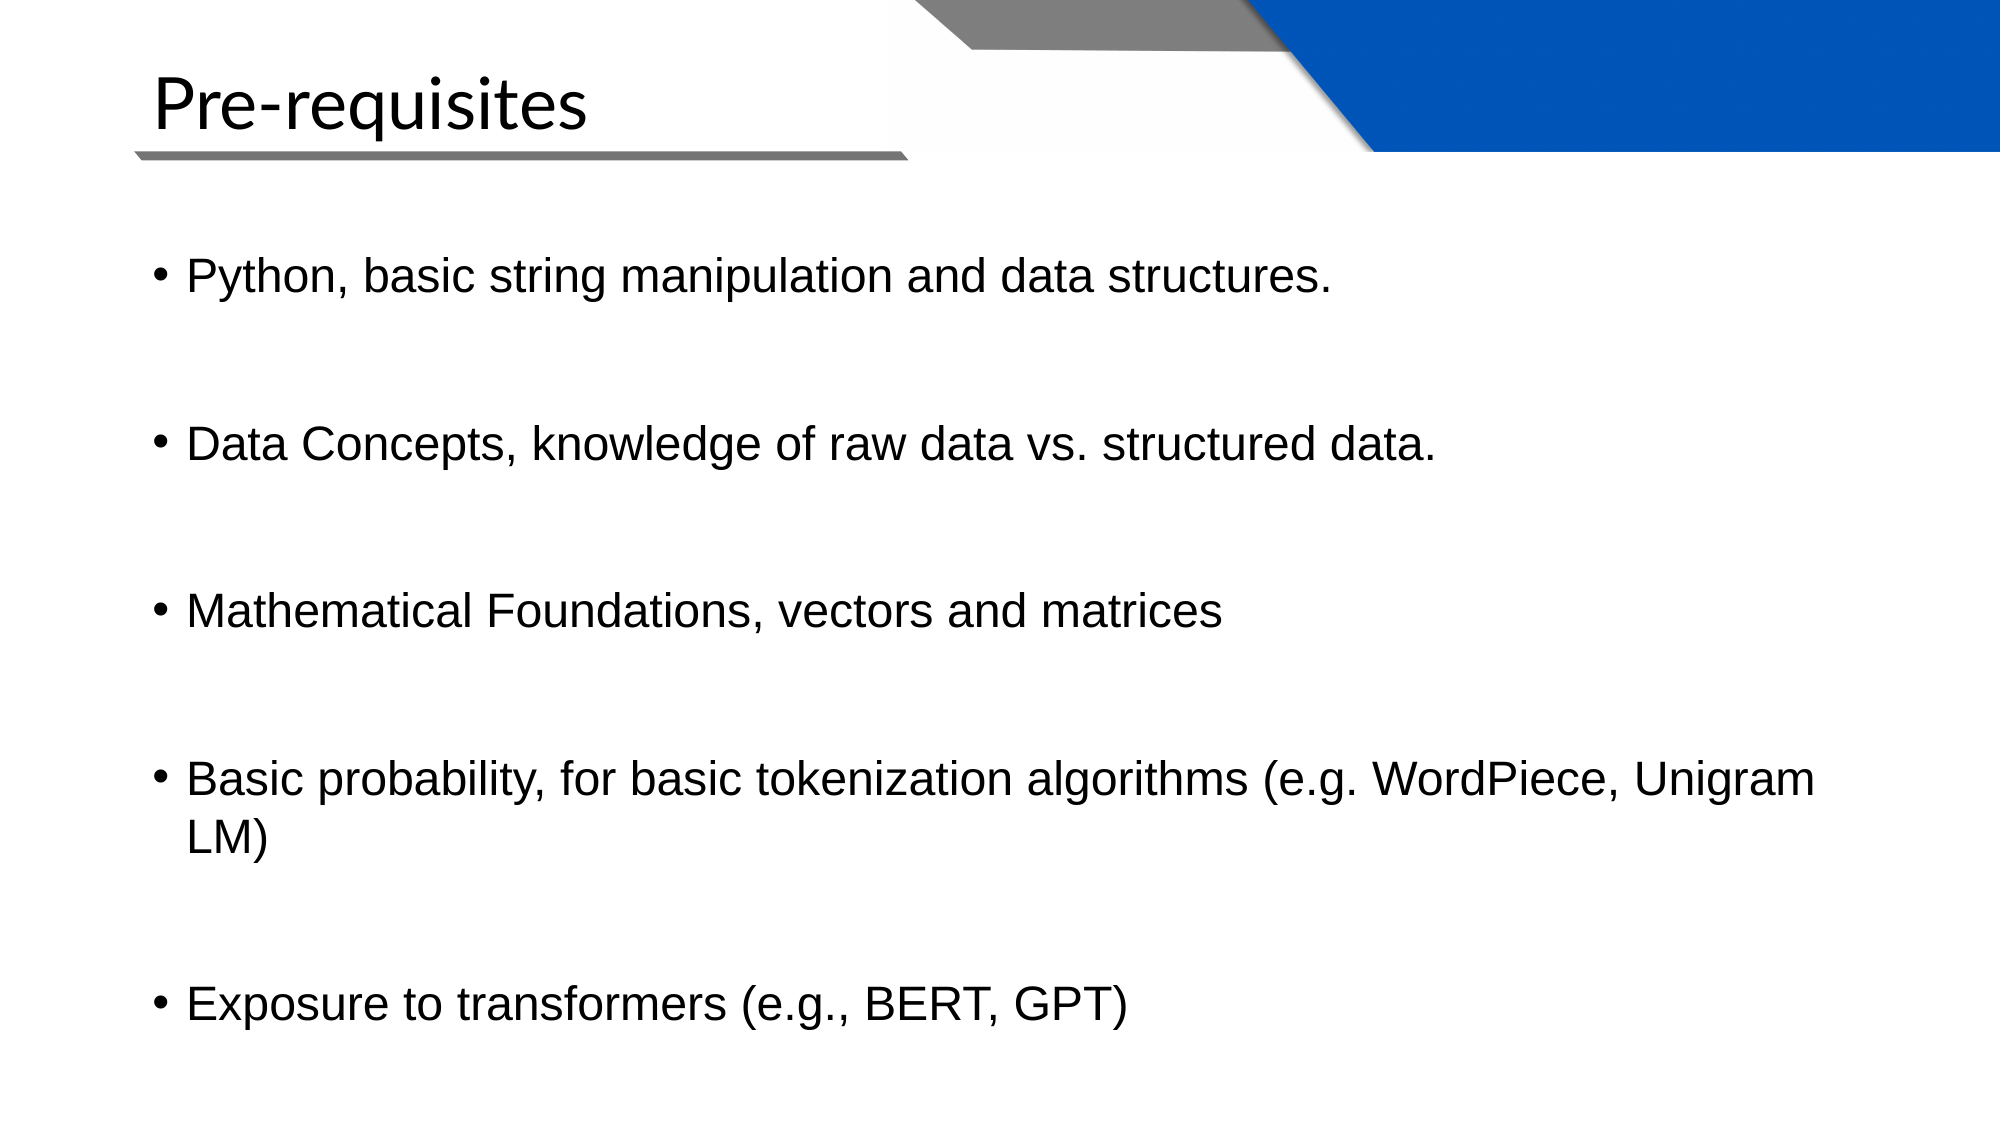

# Pre-requisites
Python, basic string manipulation and data structures.

Data Concepts, knowledge of raw data vs. structured data.

Mathematical Foundations, vectors and matrices

Basic probability, for basic tokenization algorithms (e.g. WordPiece, Unigram LM)

Exposure to transformers (e.g., BERT, GPT)